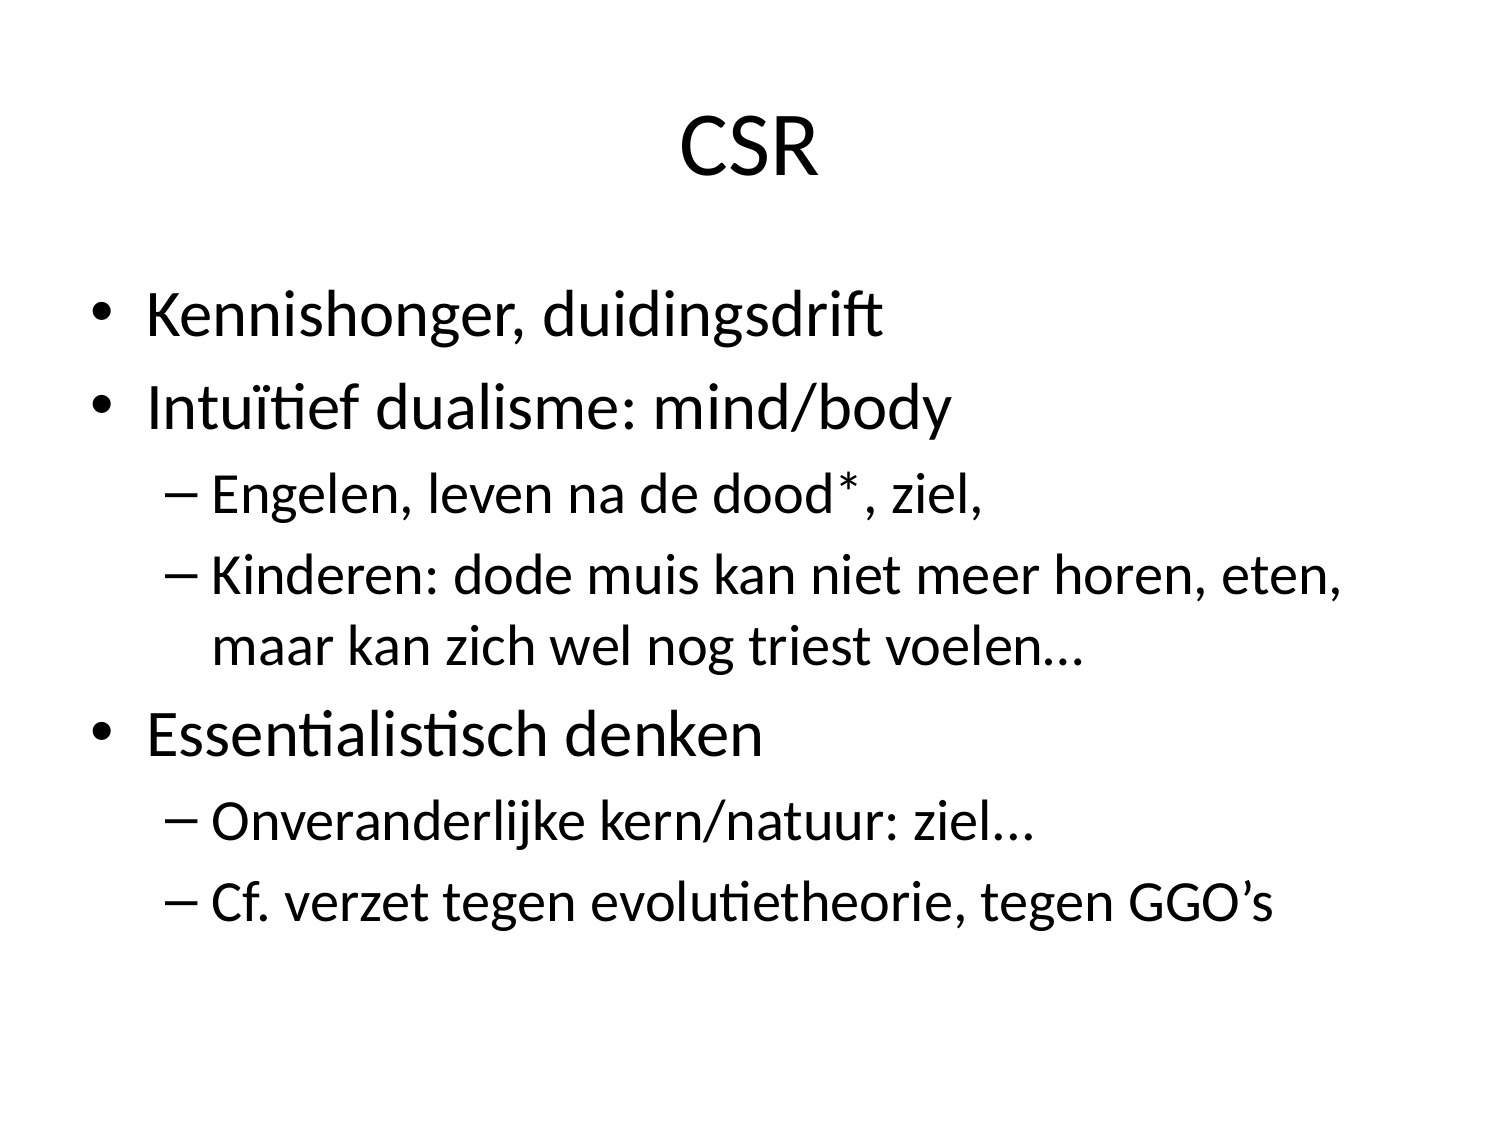

# CSR
Kennishonger, duidingsdrift
Intuïtief dualisme: mind/body
Engelen, leven na de dood*, ziel,
Kinderen: dode muis kan niet meer horen, eten, maar kan zich wel nog triest voelen…
Essentialistisch denken
Onveranderlijke kern/natuur: ziel...
Cf. verzet tegen evolutietheorie, tegen GGO’s